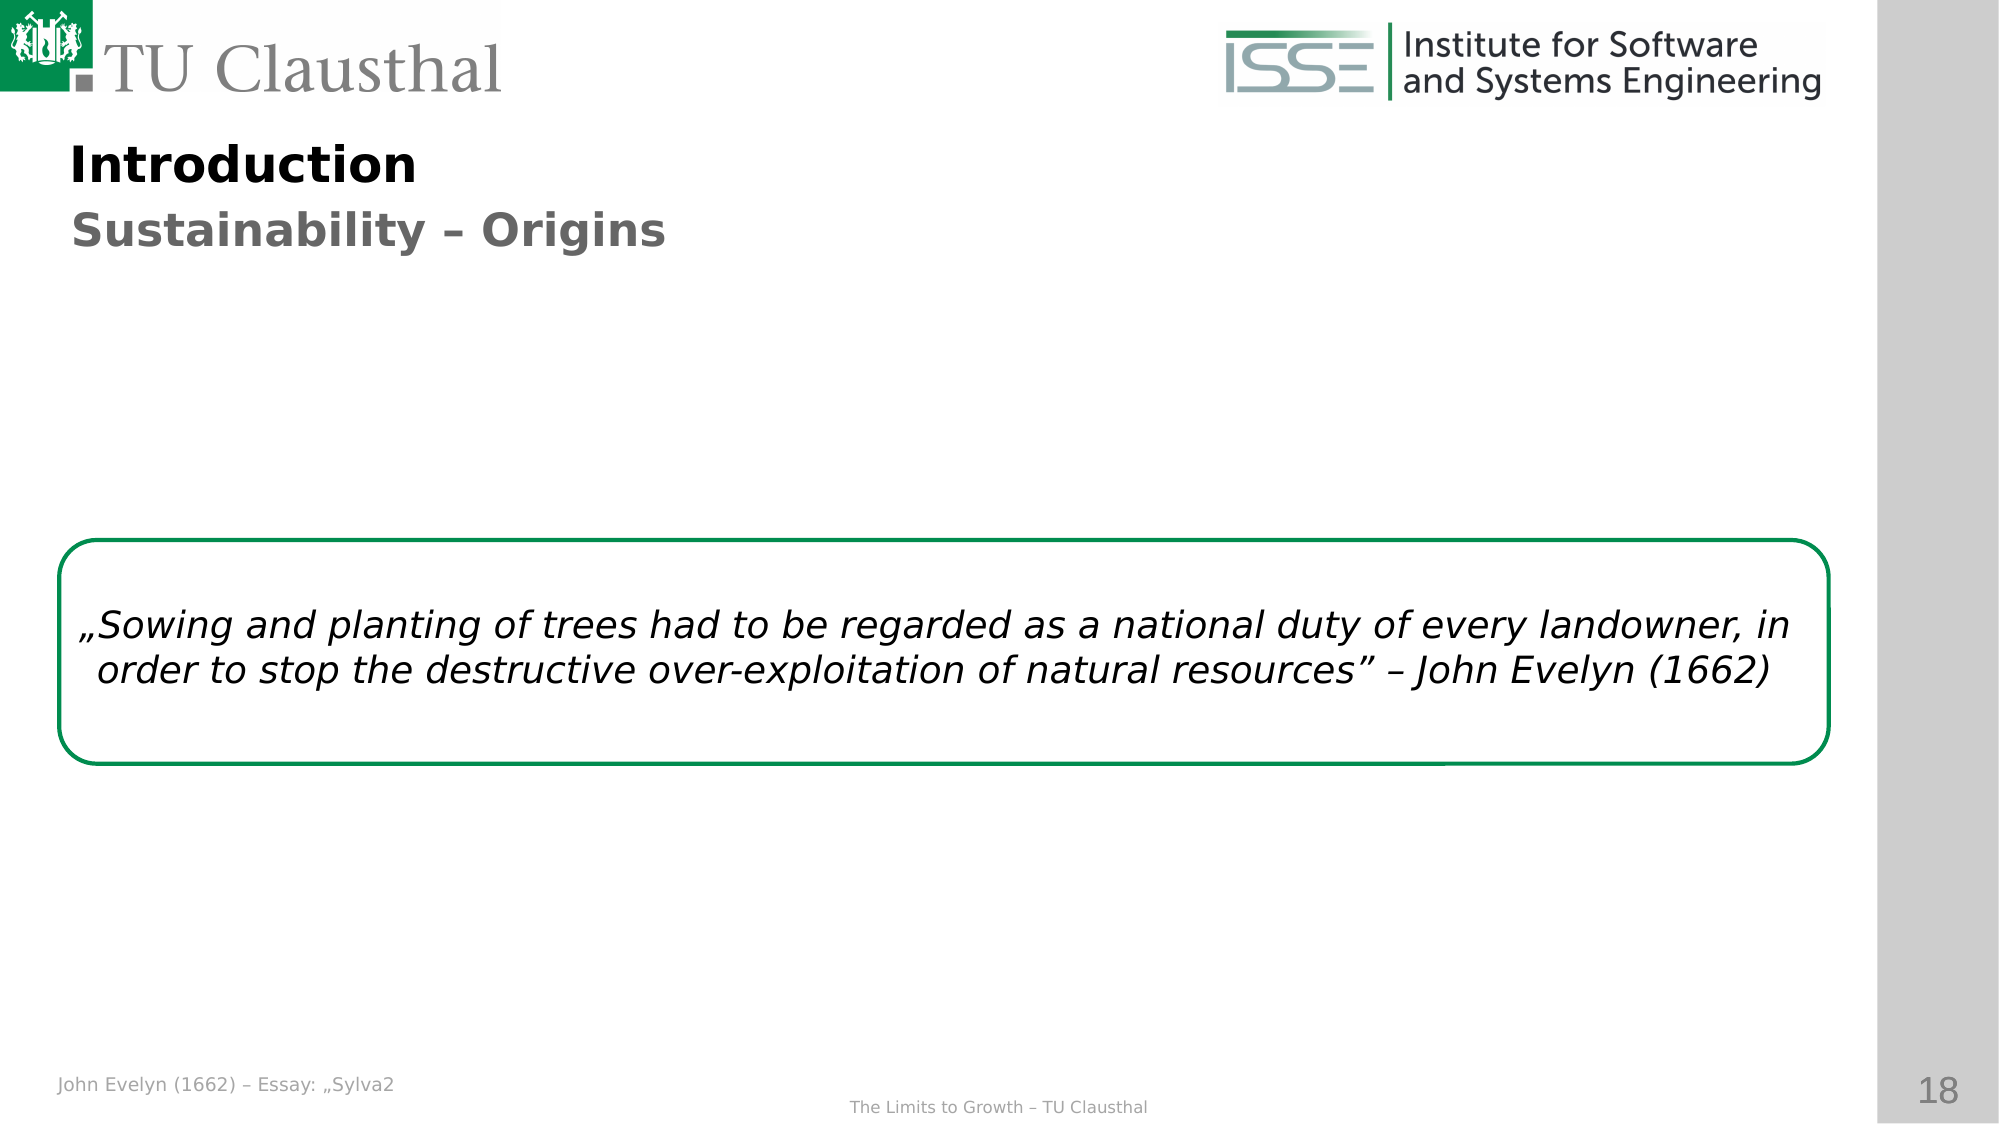

Introduction
Sustainability – Origins

„Sowing and planting of trees had to be regarded as a national duty of every landowner, in order to stop the destructive over-exploitation of natural resources” – John Evelyn (1662)

John Evelyn (1662) – Essay: „Sylva2